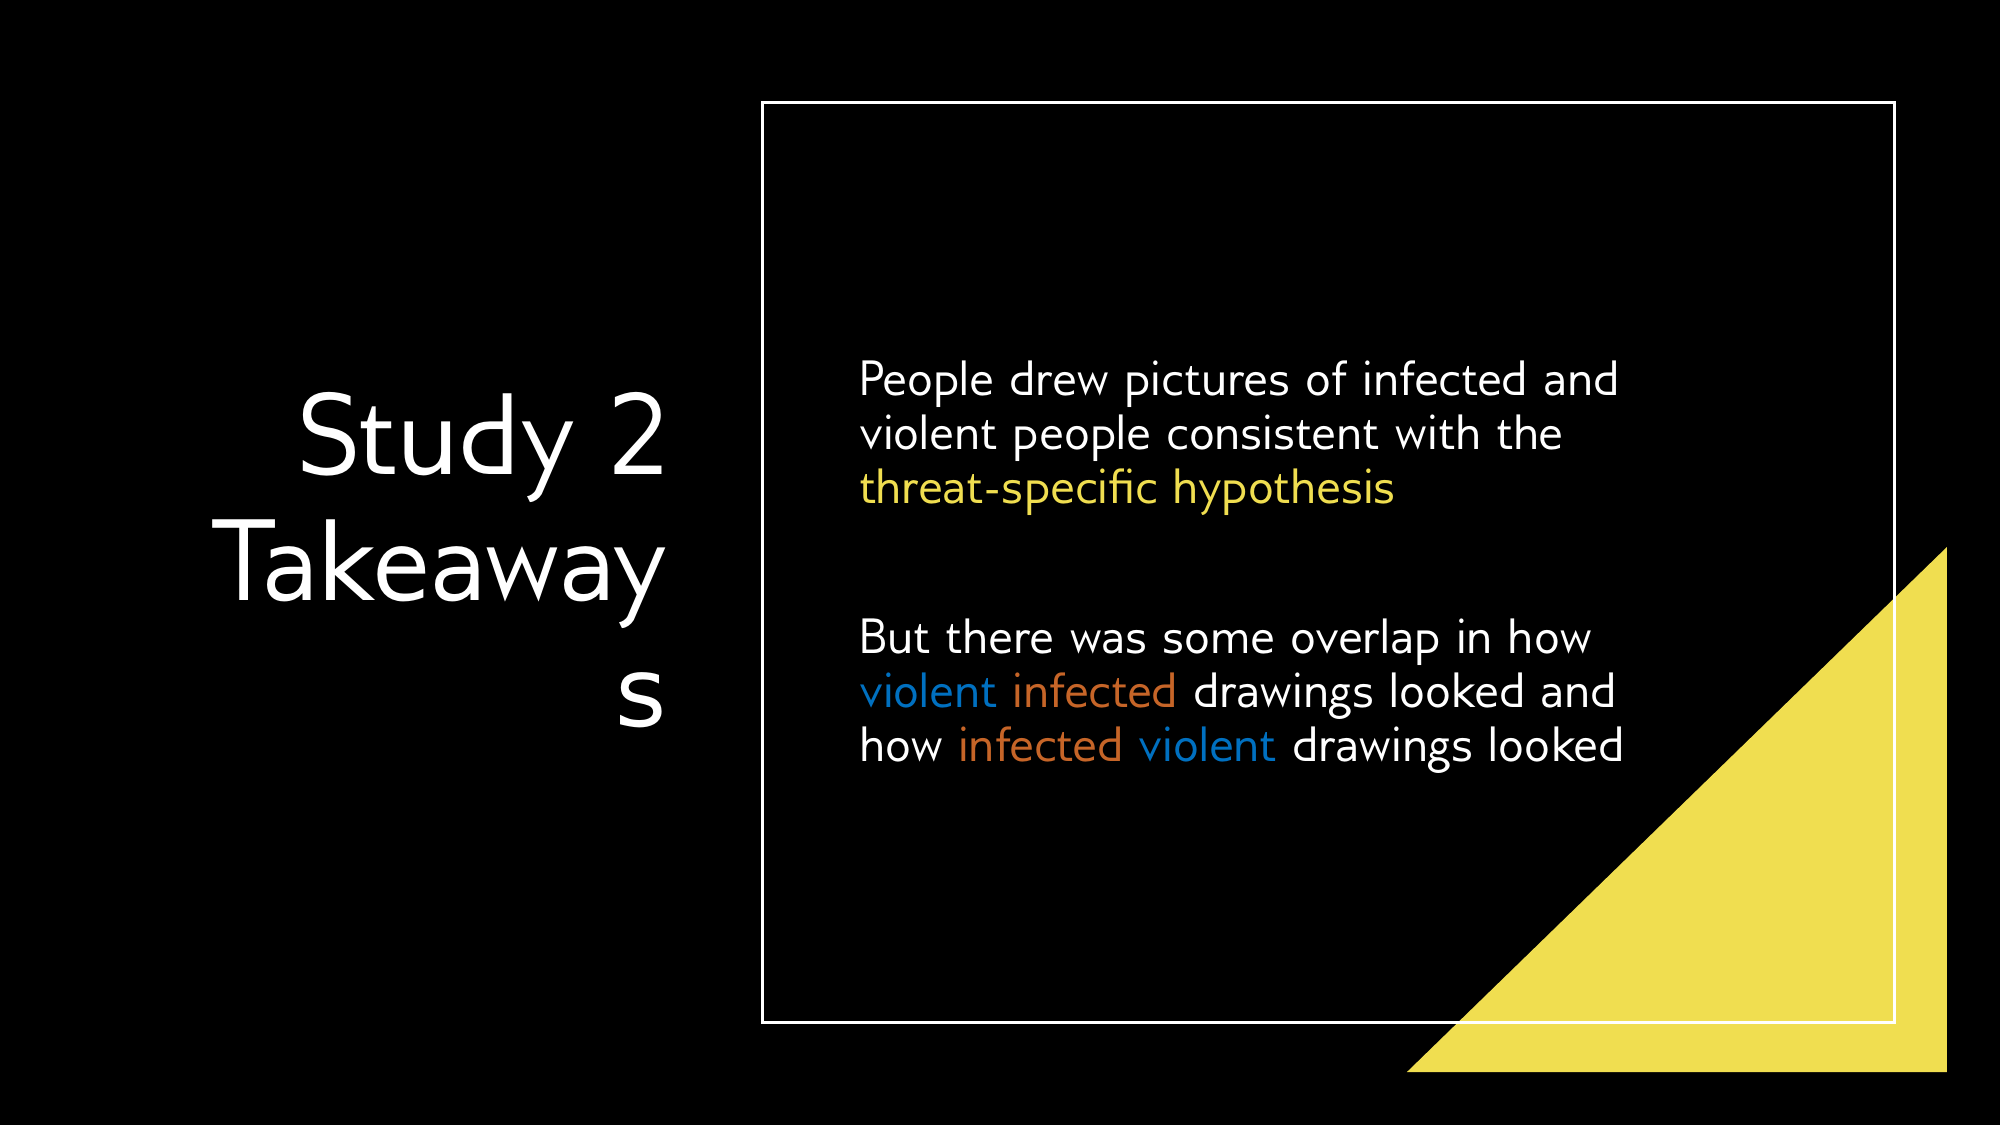

# Study 2 Takeaways
People drew pictures of infected and violent people consistent with the threat-specific hypothesis

But there was some overlap in how violent infected drawings looked and how infected violent drawings looked